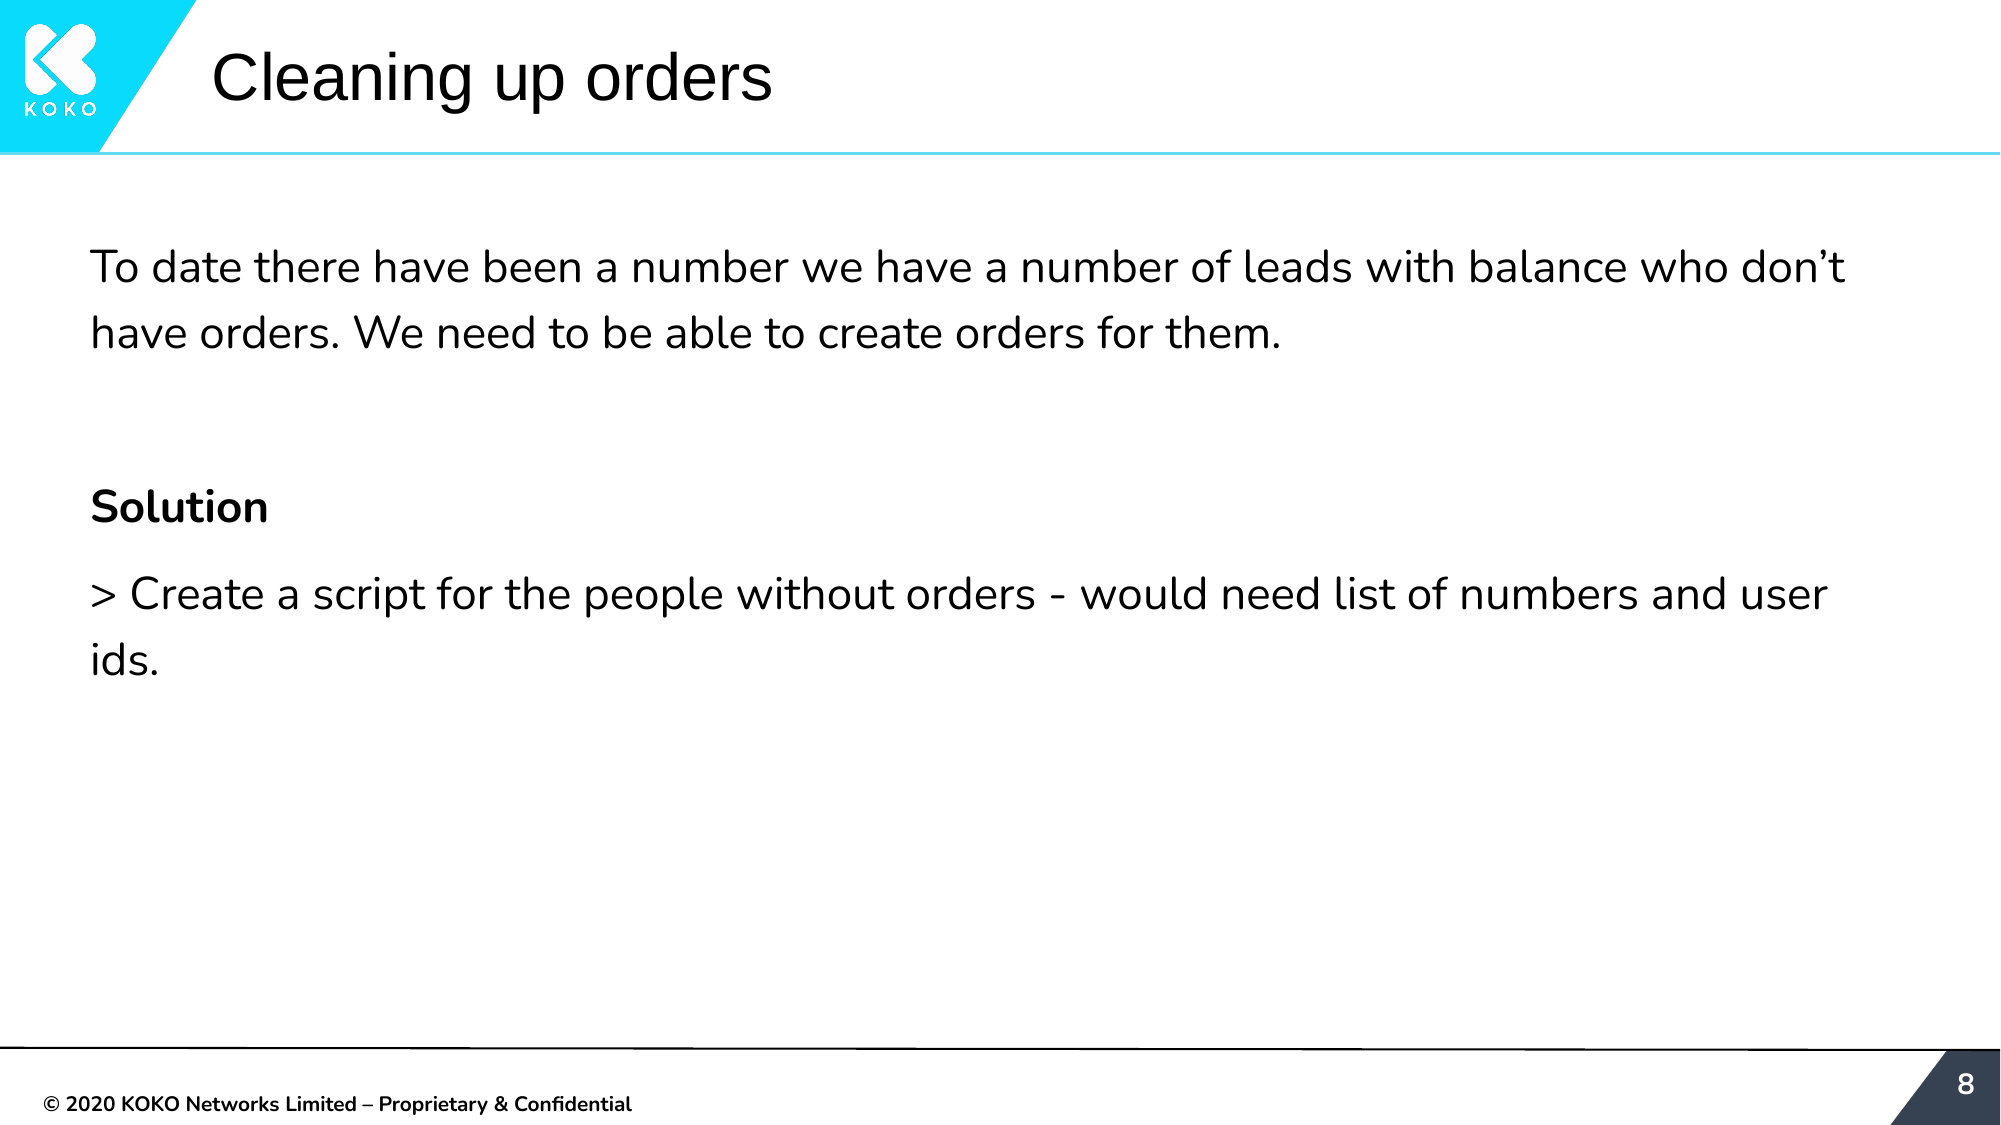

# Cleaning up orders
To date there have been a number we have a number of leads with balance who don’t have orders. We need to be able to create orders for them.

Solution
> Create a script for the people without orders - would need list of numbers and user ids.

8